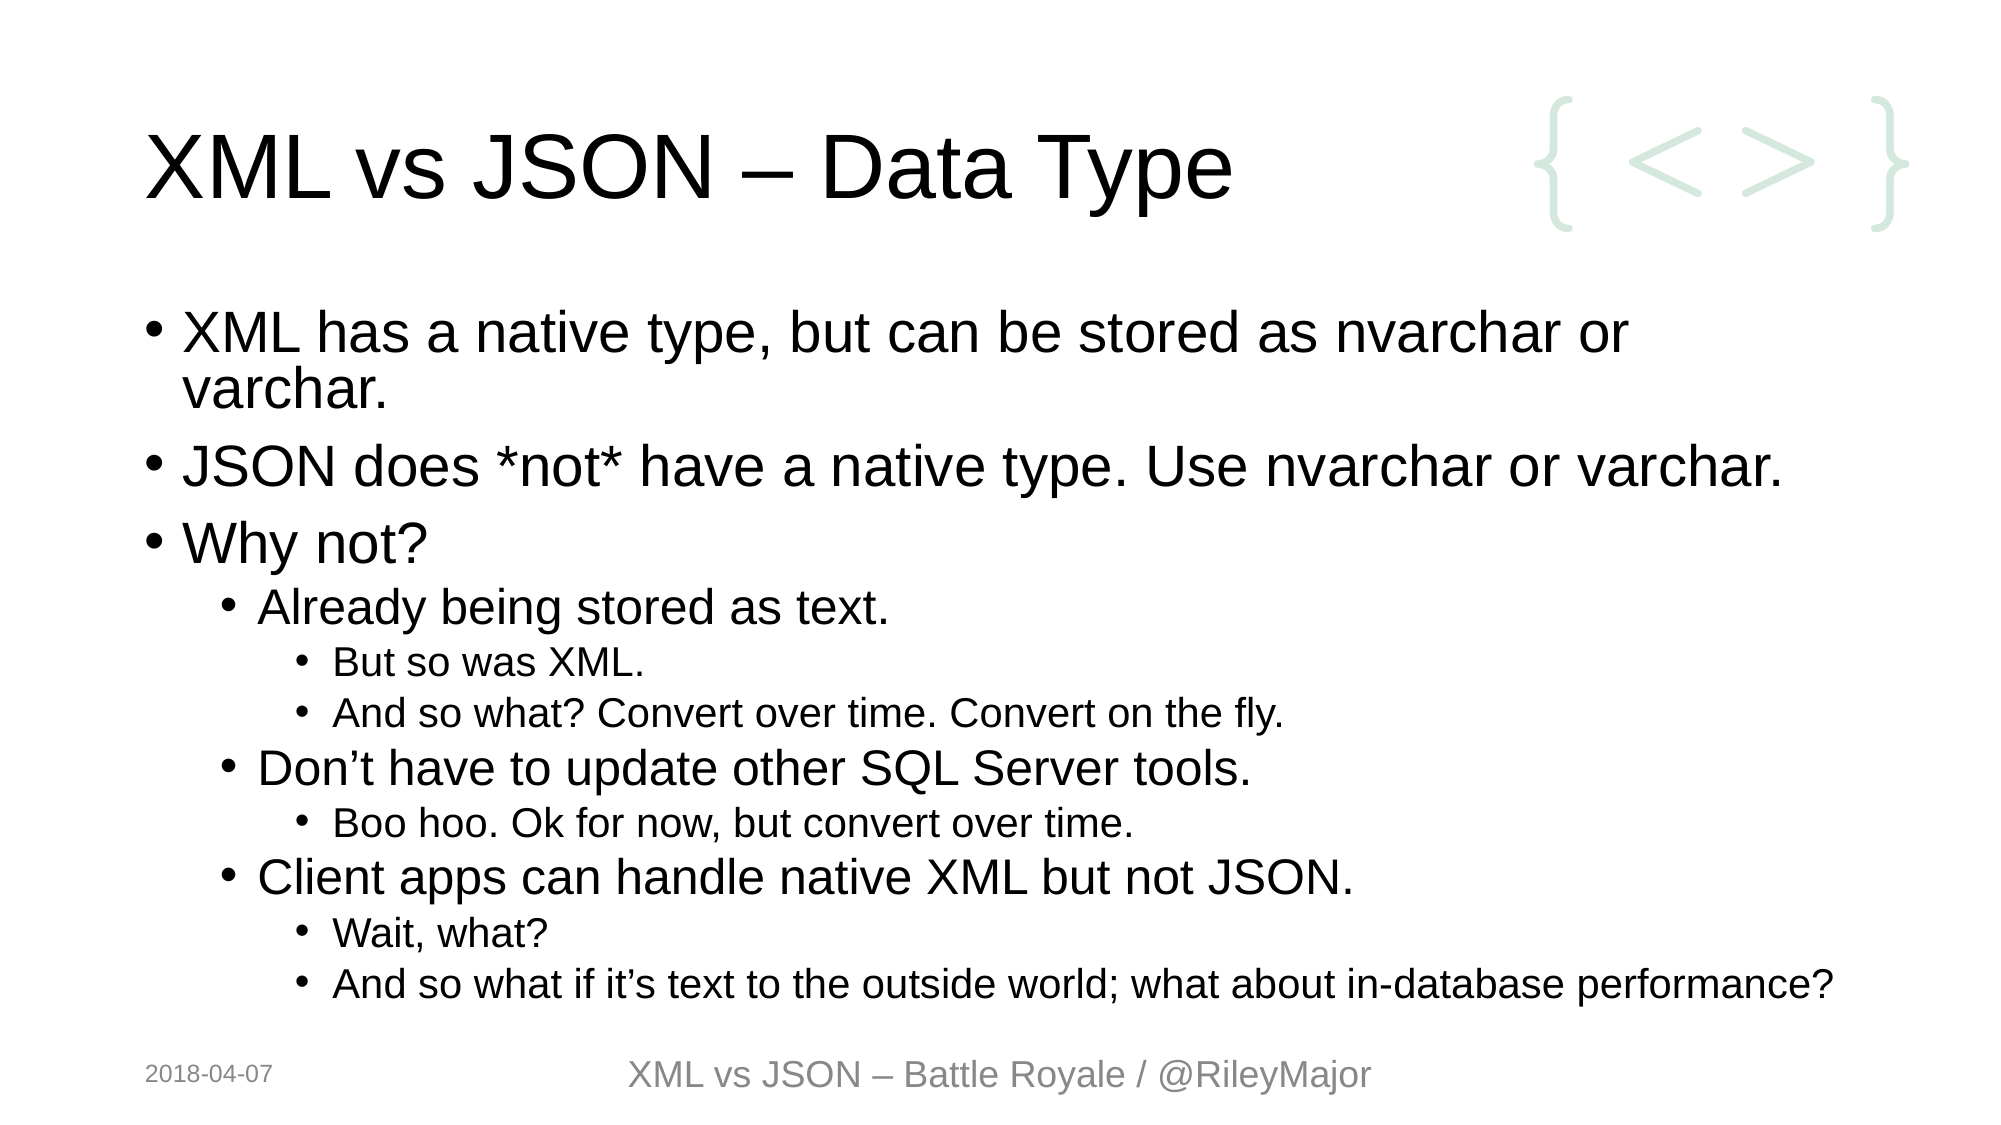

# XML vs JSON – Data Type
XML has a native type, but can be stored as nvarchar or varchar.
JSON does *not* have a native type. Use nvarchar or varchar.
Why not?
Already being stored as text.
But so was XML.
And so what? Convert over time. Convert on the fly.
Don’t have to update other SQL Server tools.
Boo hoo. Ok for now, but convert over time.
Client apps can handle native XML but not JSON.
Wait, what?
And so what if it’s text to the outside world; what about in-database performance?
36